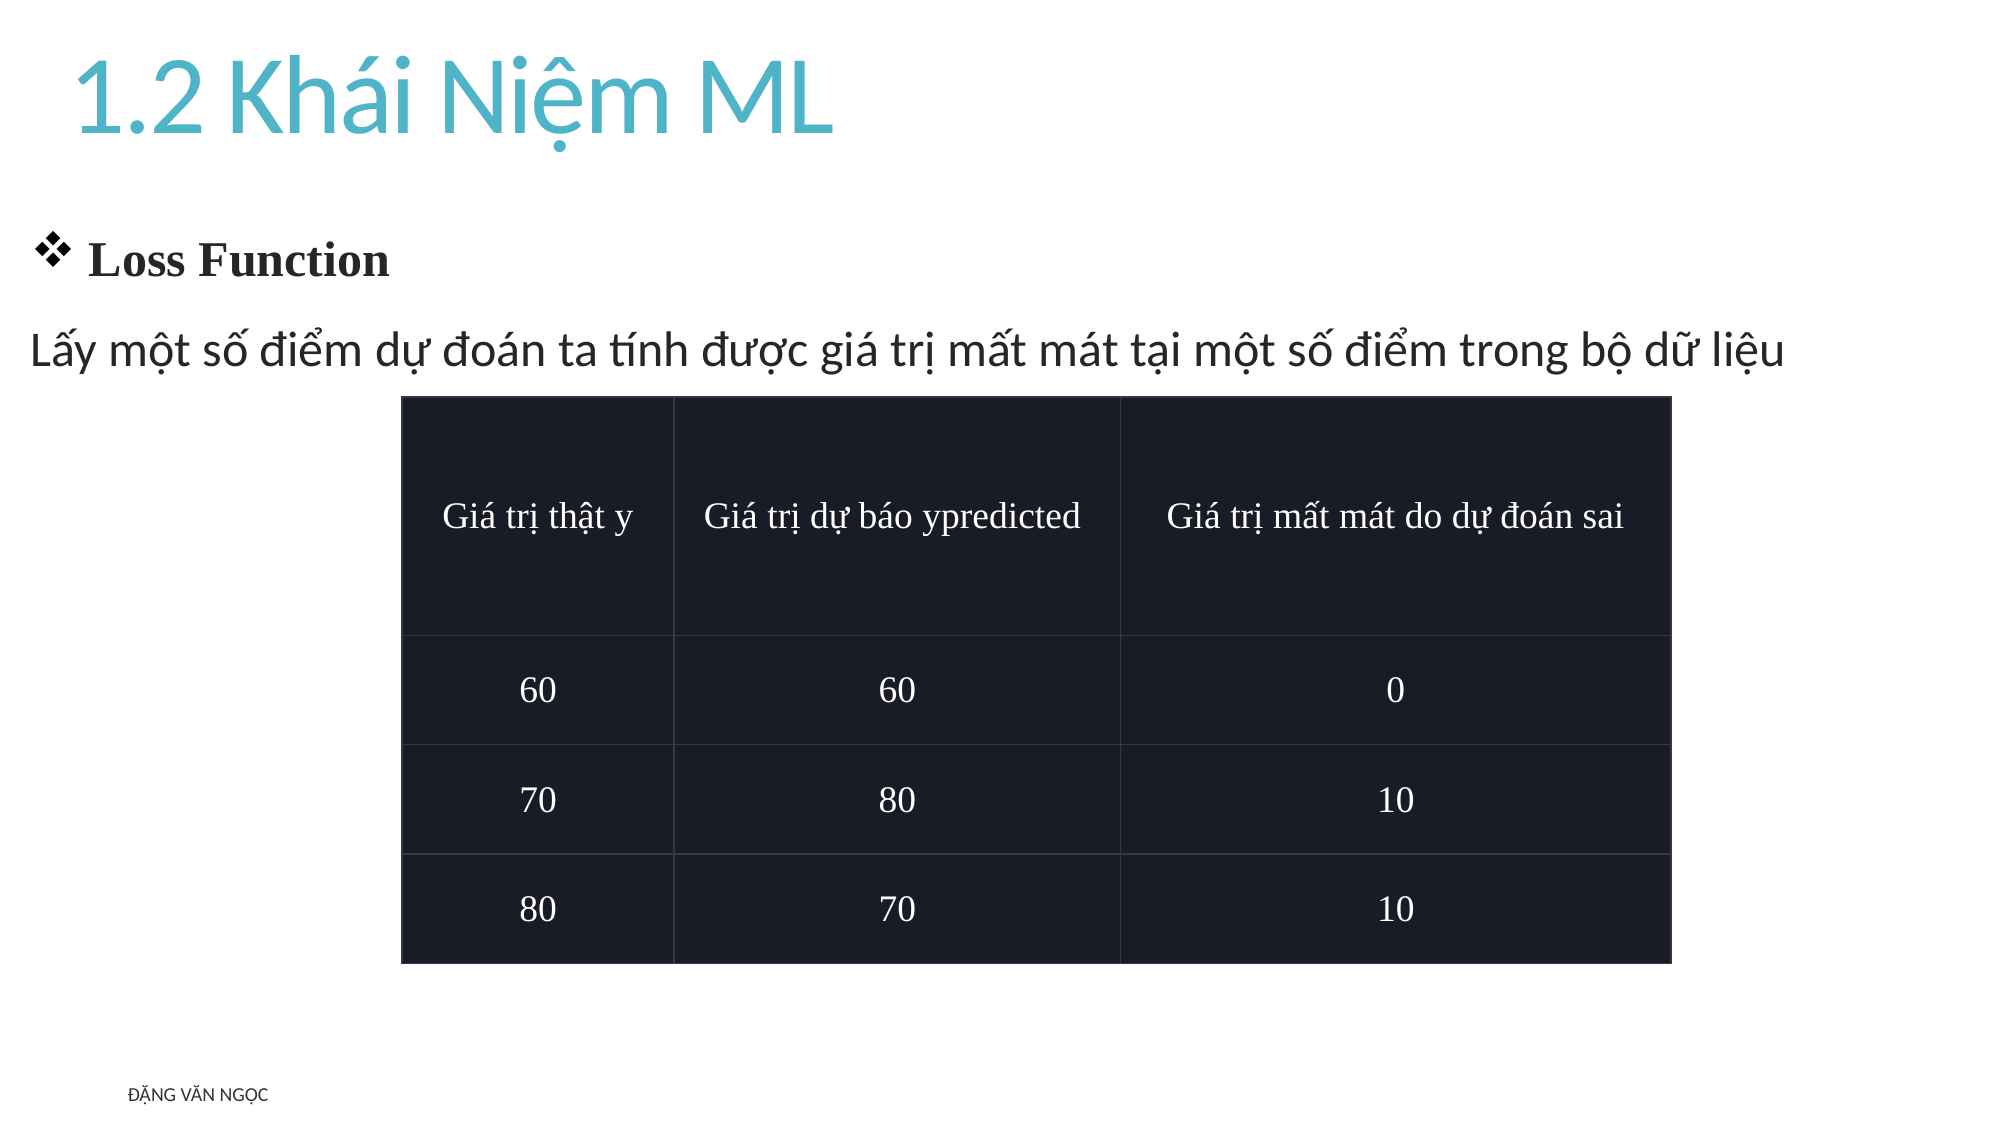

# 1.2 Khái Niệm ML
 Loss Function
Lấy một số điểm dự đoán ta tính được giá trị mất mát tại một số điểm trong bộ dữ liệu
| Giá trị thật y | Giá trị dự báo ypredicted | Giá trị mất mát do dự đoán sai |
| --- | --- | --- |
| 60 | 60 | 0 |
| 70 | 80 | 10 |
| 80 | 70 | 10 |

Đặng Văn Ngọc